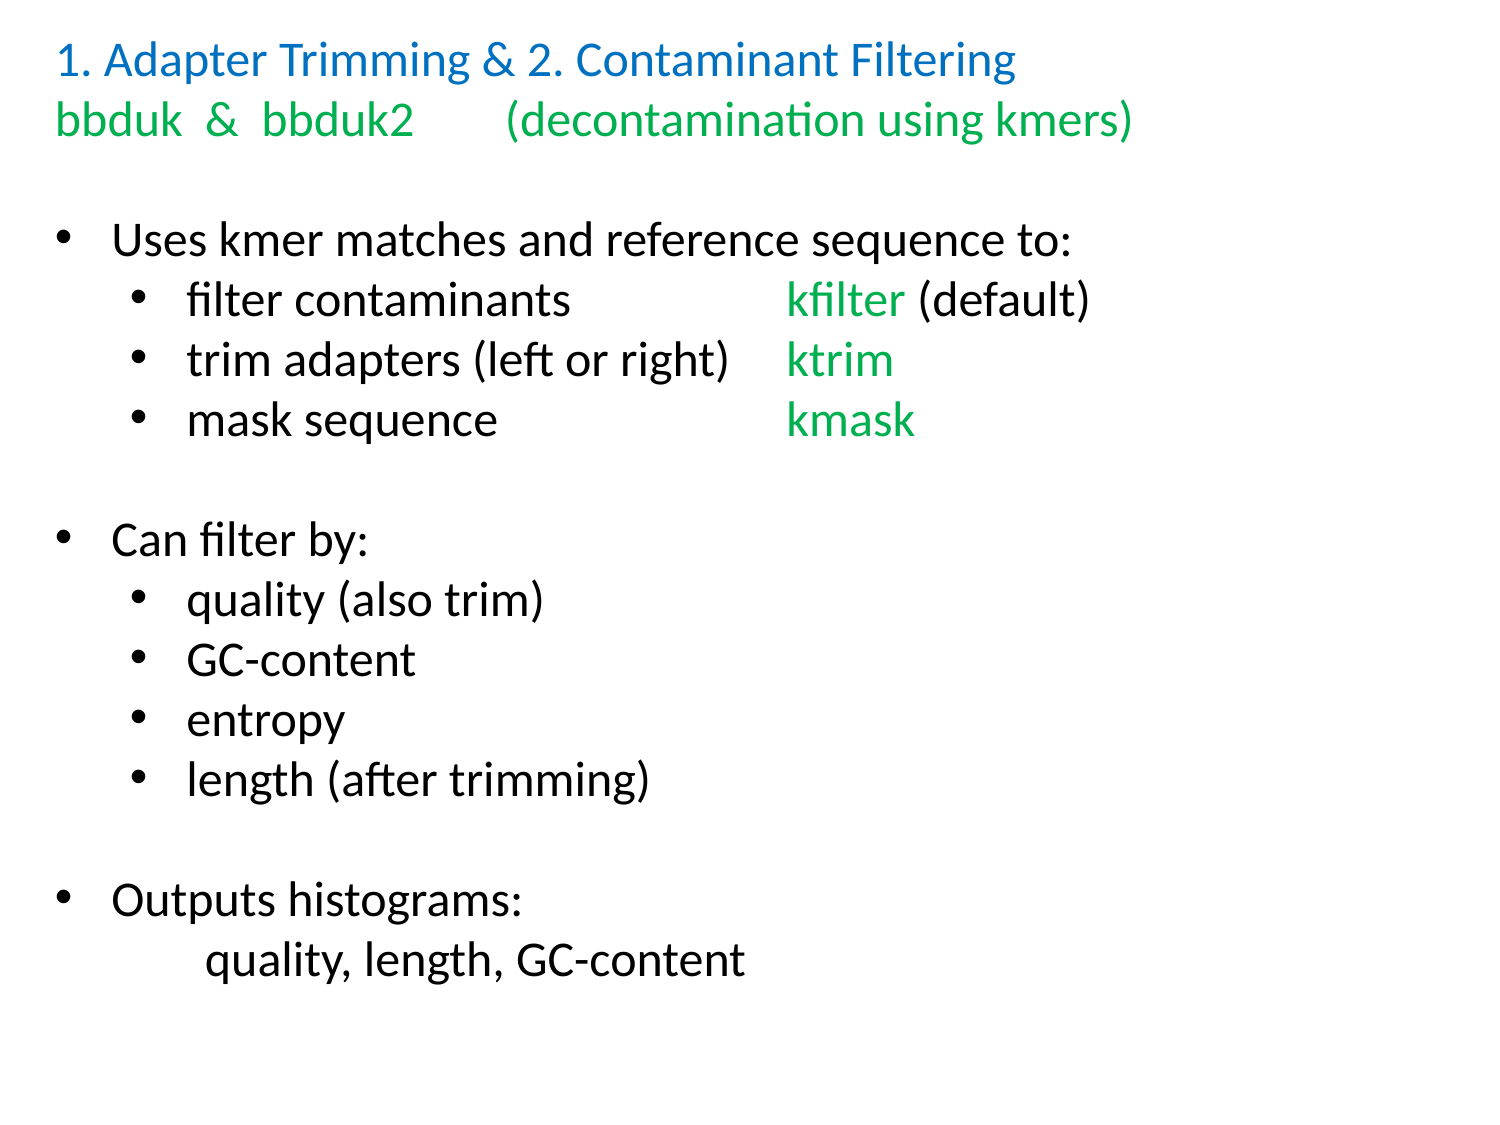

1. Adapter Trimming & 2. Contaminant Filtering
bbduk	&  bbduk2	(decontamination using kmers)

Uses kmer matches and reference sequence to:
filter contaminants  		kfilter (default)
trim adapters (left or right)  	ktrim
mask sequence 		kmask

Can filter by:
quality (also trim)
GC-content
entropy
length (after trimming)

Outputs histograms:
	quality, length, GC-content